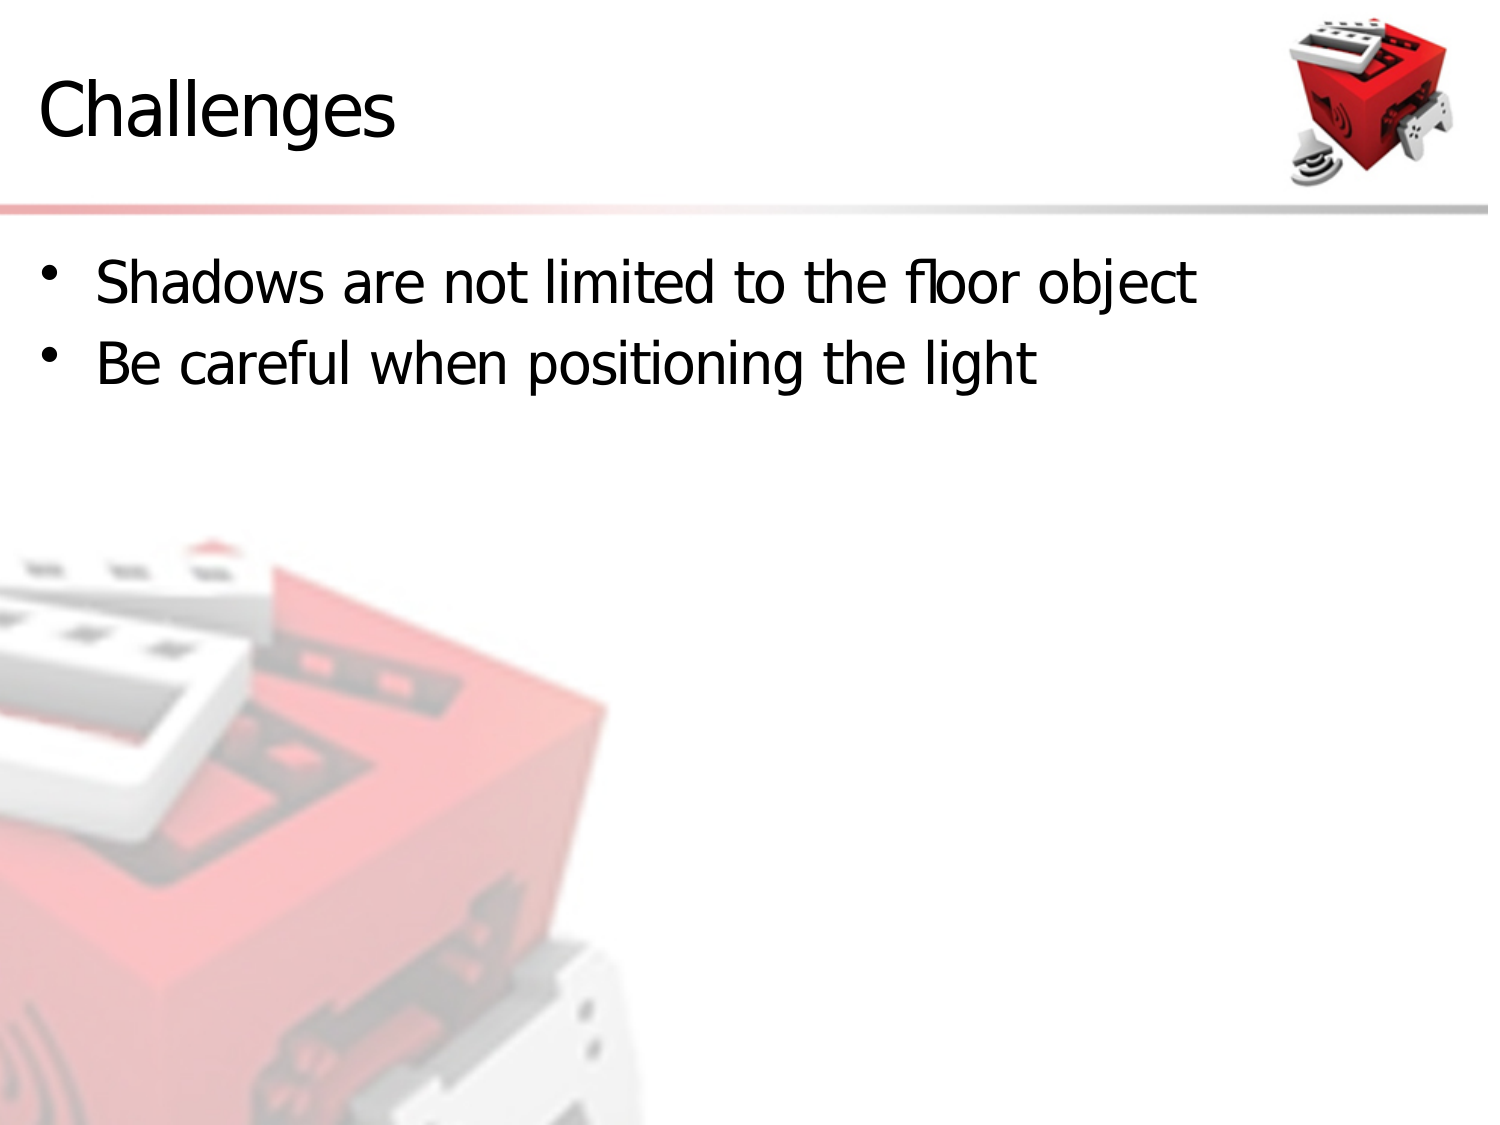

# Challenges
Shadows are not limited to the floor object
Be careful when positioning the light